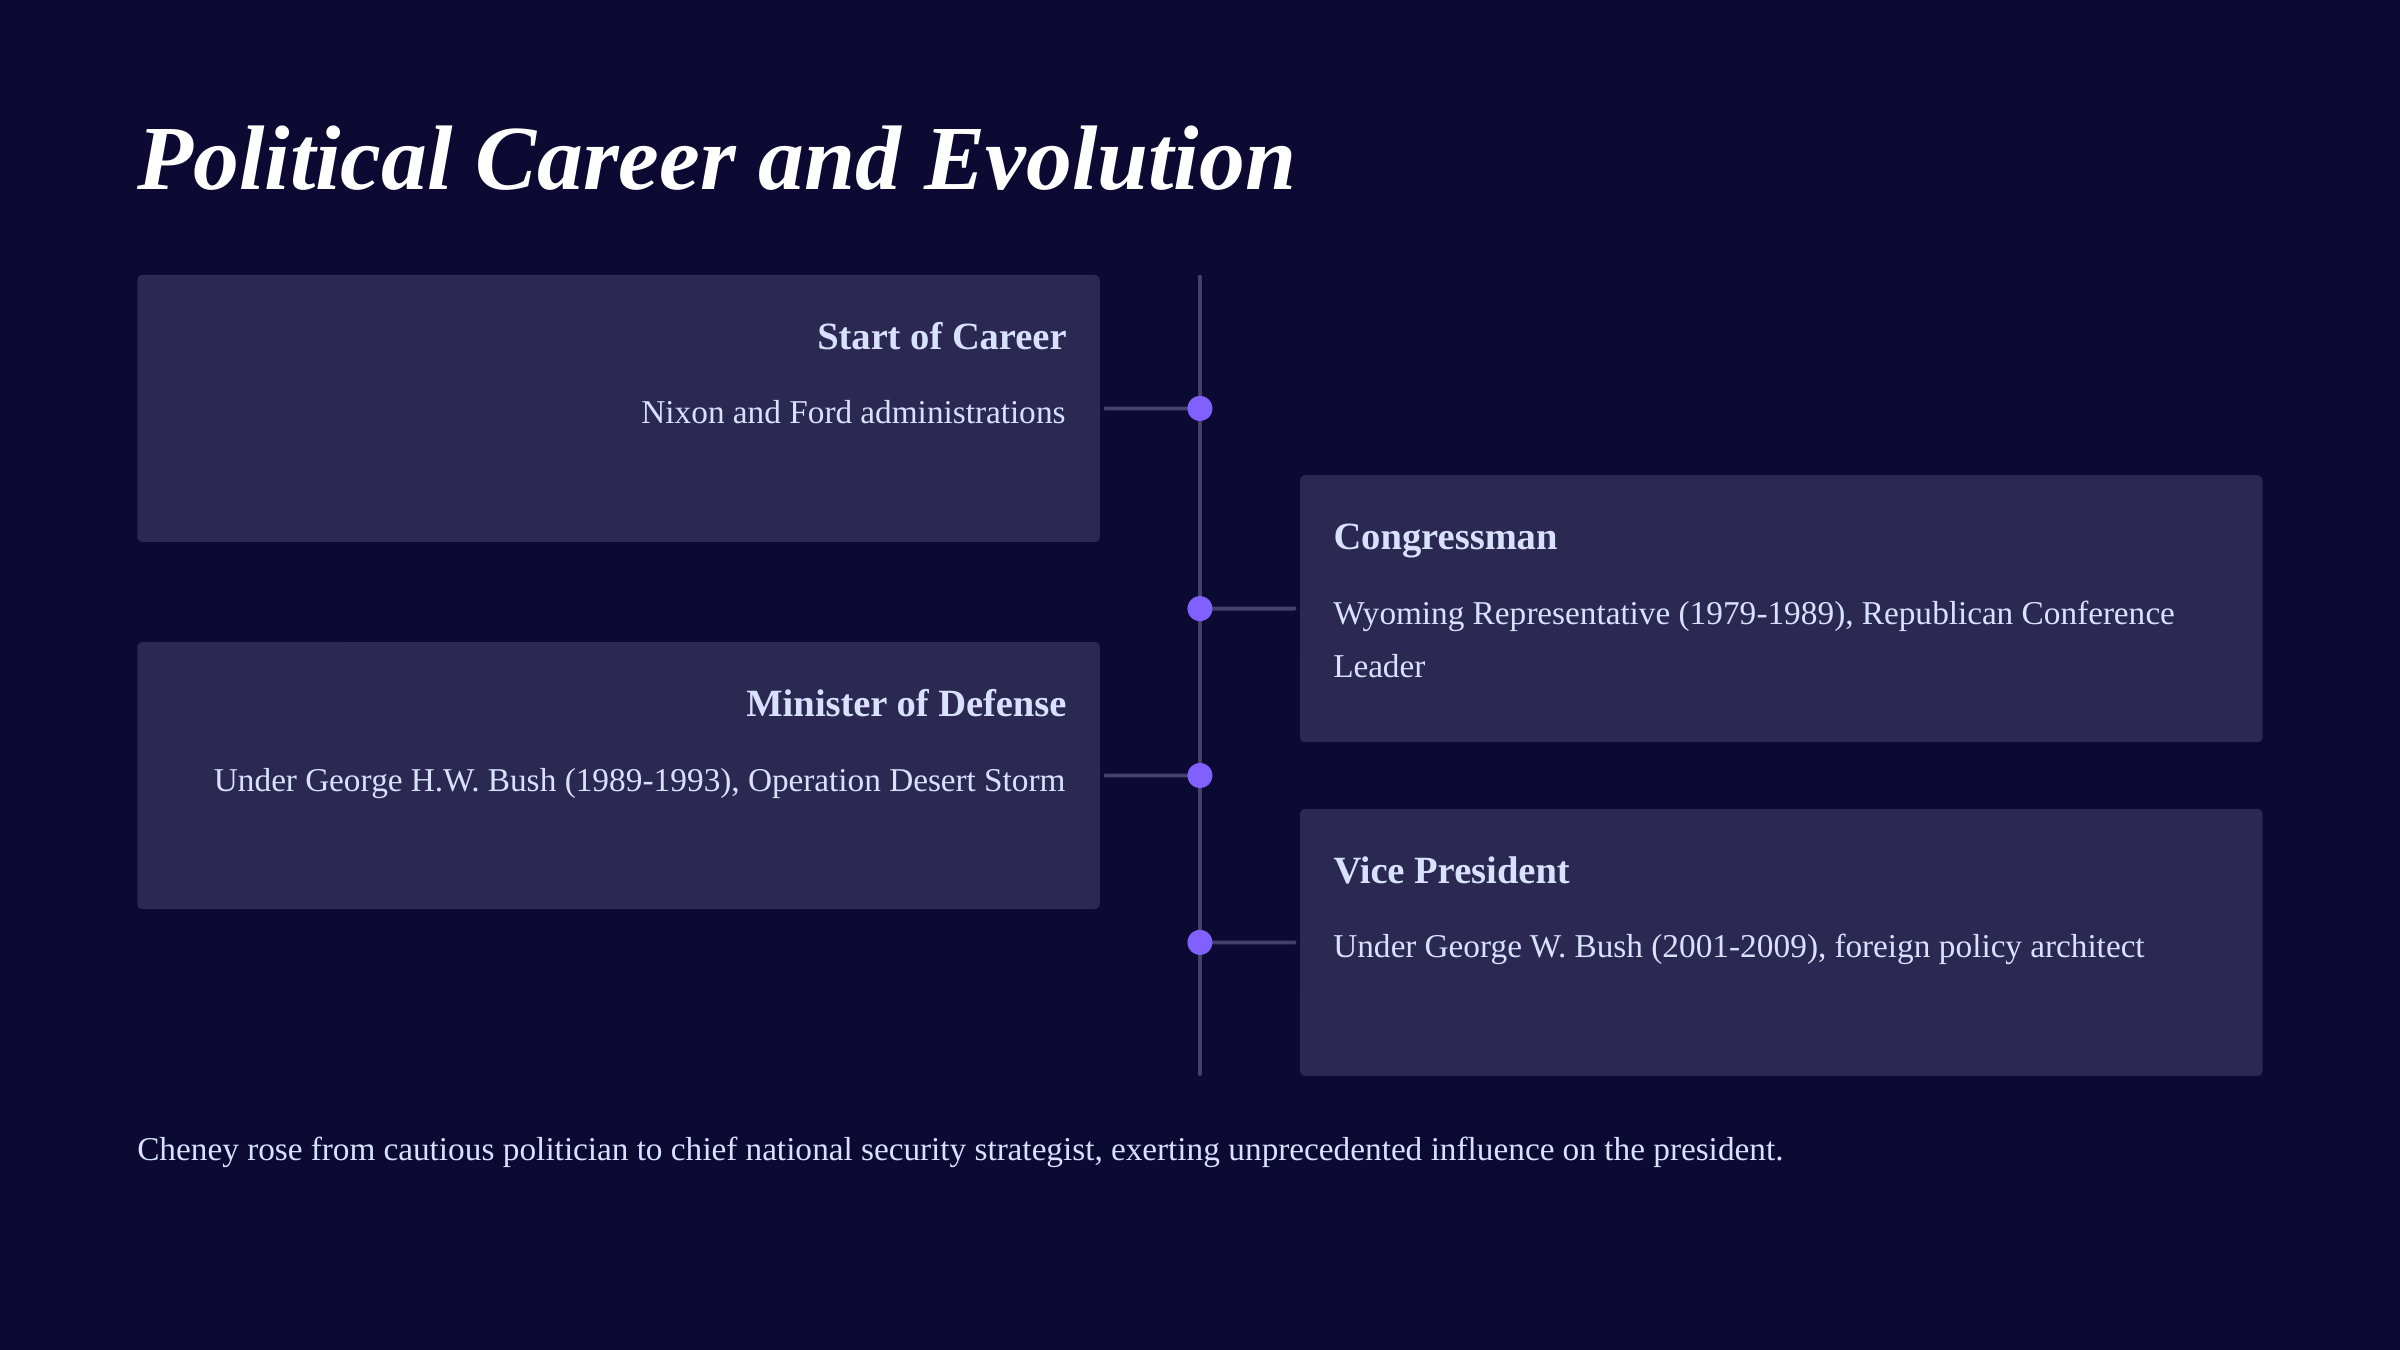

Political Career and Evolution

Start of Career
Nixon and Ford administrations

Congressman
Wyoming Representative (1979-1989), Republican Conference Leader

Minister of Defense
Under George H.W. Bush (1989-1993), Operation Desert Storm

Vice President
Under George W. Bush (2001-2009), foreign policy architect

Cheney rose from cautious politician to chief national security strategist, exerting unprecedented influence on the president.